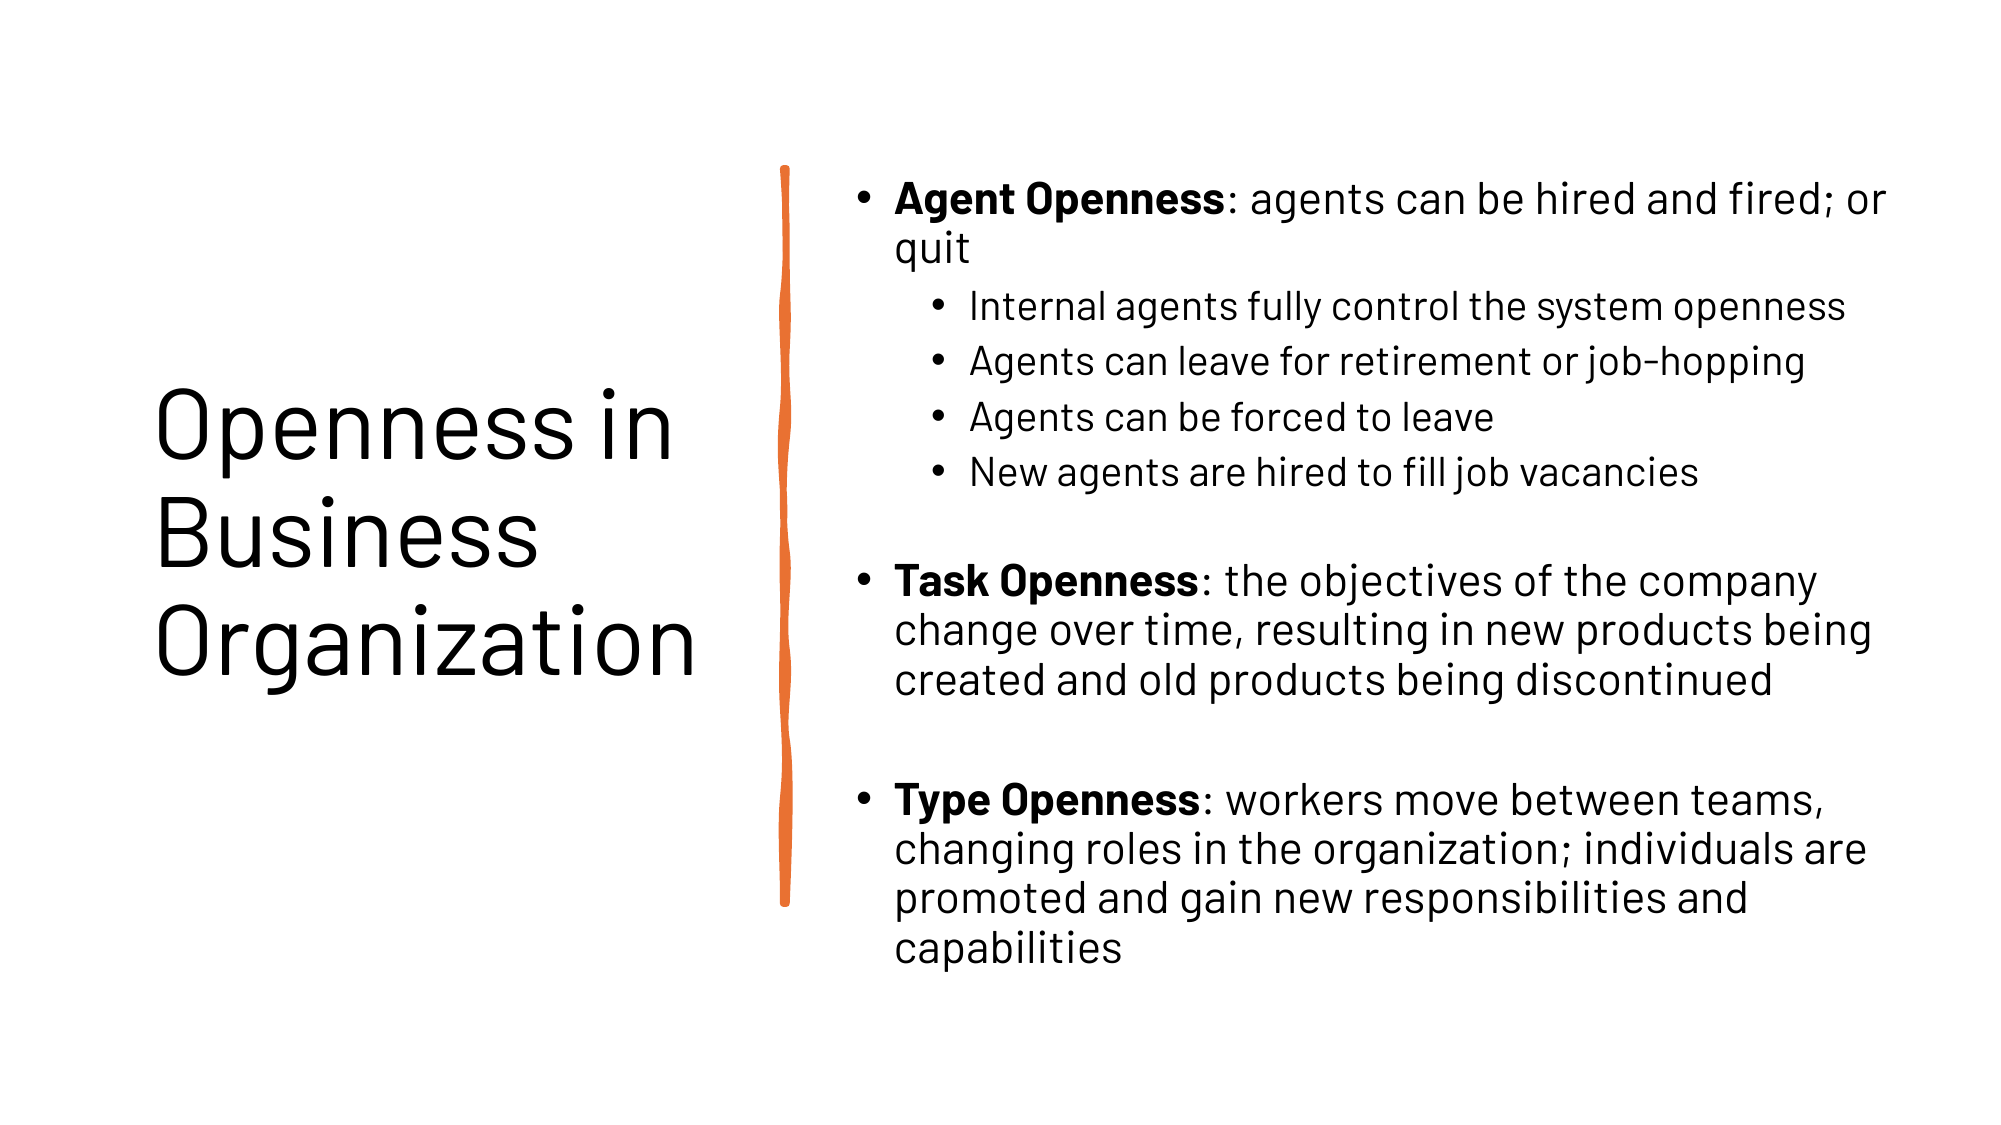

# Openness in Business Organization

Agent Openness: agents can be hired and fired; or quit
Internal agents fully control the system openness
Agents can leave for retirement or job-hopping
Agents can be forced to leave
New agents are hired to fill job vacancies
Task Openness: the objectives of the company change over time, resulting in new products being created and old products being discontinued
Type Openness: workers move between teams, changing roles in the organization; individuals are promoted and gain new responsibilities and capabilities